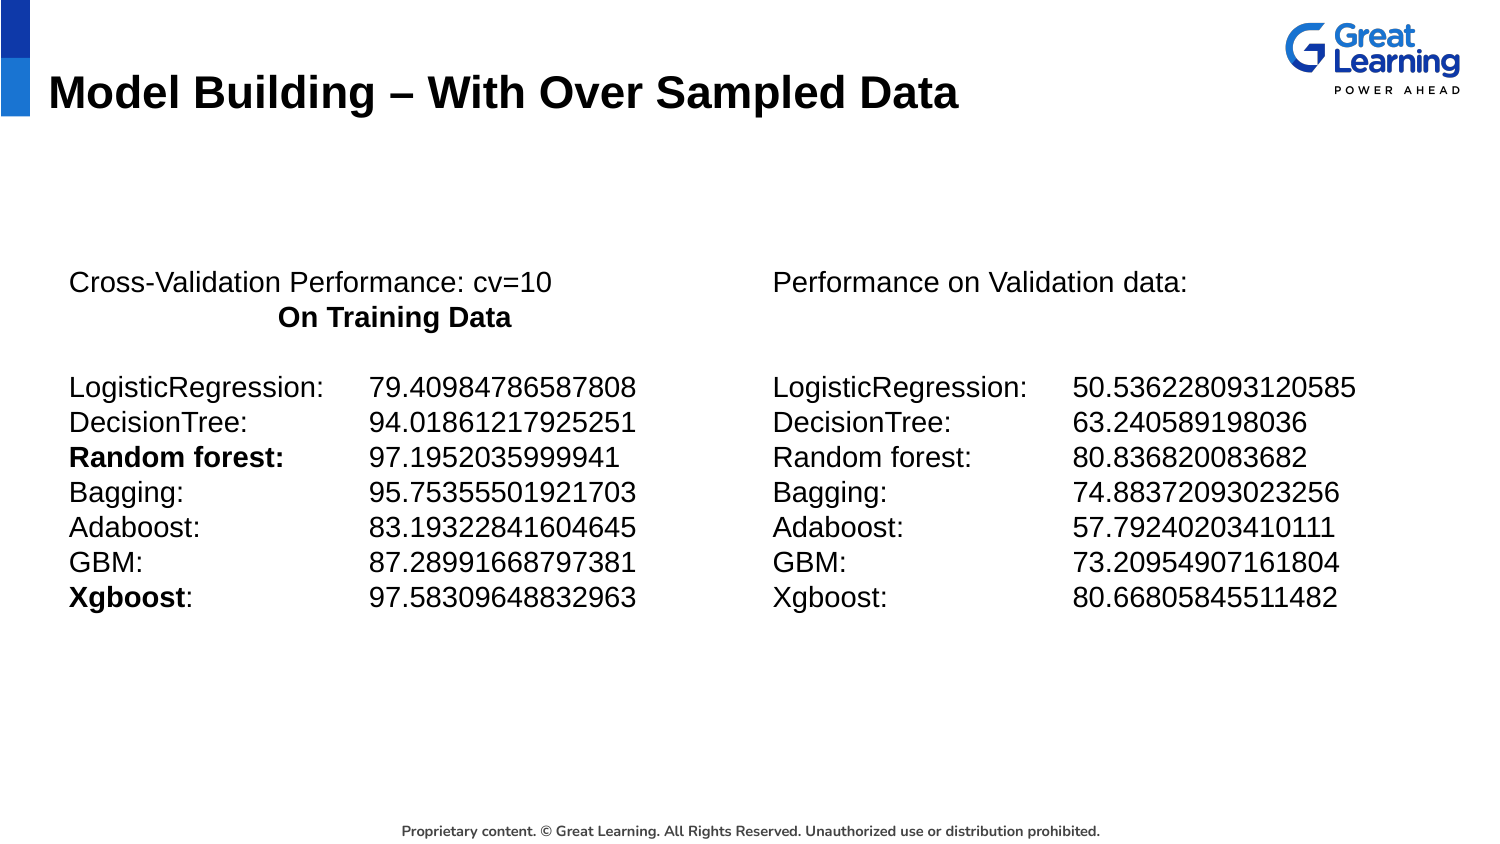

# Model Building – With Over Sampled Data
Cross-Validation Performance: cv=10
On Training Data

LogisticRegression: 	79.40984786587808
DecisionTree: 	94.01861217925251
Random forest: 	97.1952035999941
Bagging: 		95.75355501921703
Adaboost: 		83.19322841604645
GBM: 		87.28991668797381
Xgboost: 		97.58309648832963
Performance on Validation data:

LogisticRegression: 	50.536228093120585
DecisionTree: 	63.240589198036
Random forest: 	80.836820083682
Bagging: 		74.88372093023256
Adaboost: 		57.79240203410111
GBM: 		73.20954907161804
Xgboost: 		80.66805845511482